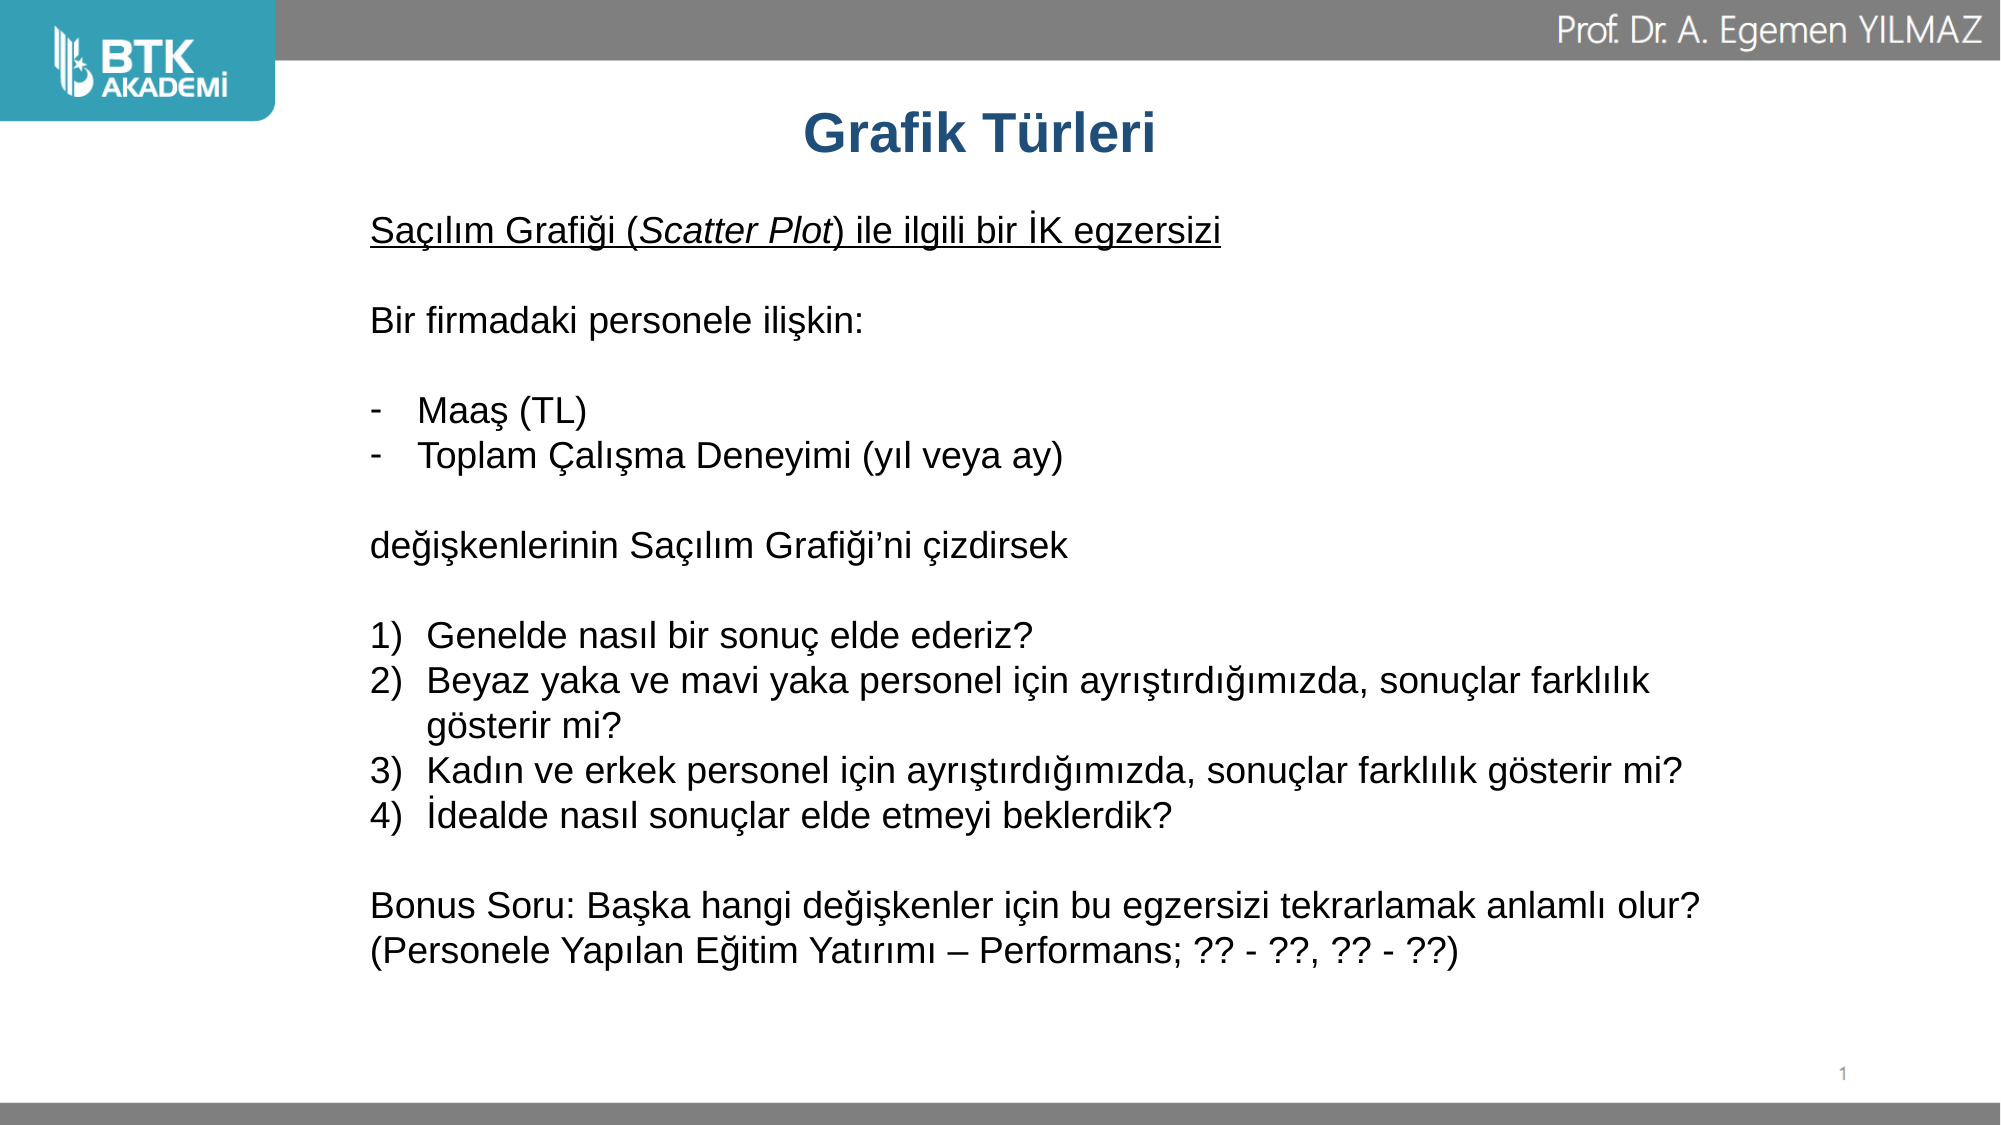

# Grafik Türleri
Saçılım Grafiği (Scatter Plot) ile ilgili bir İK egzersizi

Bir firmadaki personele ilişkin:

Maaş (TL)
Toplam Çalışma Deneyimi (yıl veya ay)

değişkenlerinin Saçılım Grafiği’ni çizdirsek

Genelde nasıl bir sonuç elde ederiz?
Beyaz yaka ve mavi yaka personel için ayrıştırdığımızda, sonuçlar farklılık gösterir mi?
Kadın ve erkek personel için ayrıştırdığımızda, sonuçlar farklılık gösterir mi?
İdealde nasıl sonuçlar elde etmeyi beklerdik?

Bonus Soru: Başka hangi değişkenler için bu egzersizi tekrarlamak anlamlı olur? (Personele Yapılan Eğitim Yatırımı – Performans; ?? - ??, ?? - ??)

54